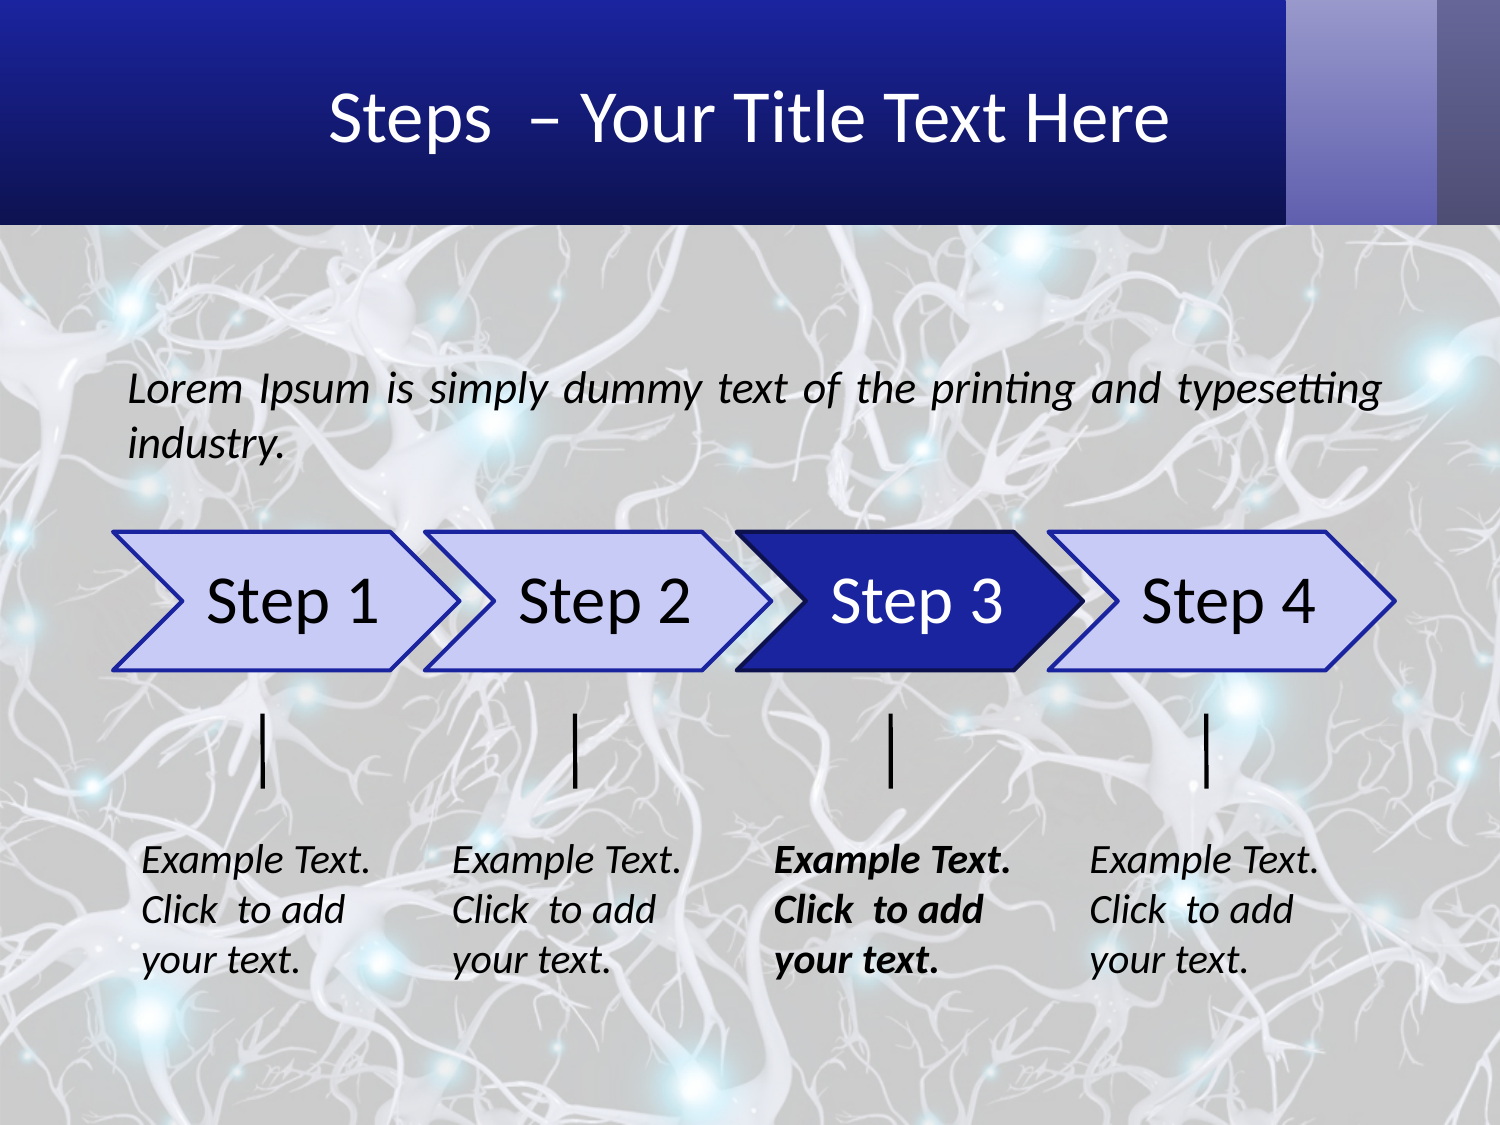

# Steps  – Your Title Text Here
Lorem Ipsum is simply dummy text of the printing and typesetting industry.
Step 1
Step 2
Step 3
Step 4
Example Text.
Click  to add your text.
Example Text.
Click  to add your text.
Example Text.
Click  to add your text.
Example Text.
Click  to add your text.